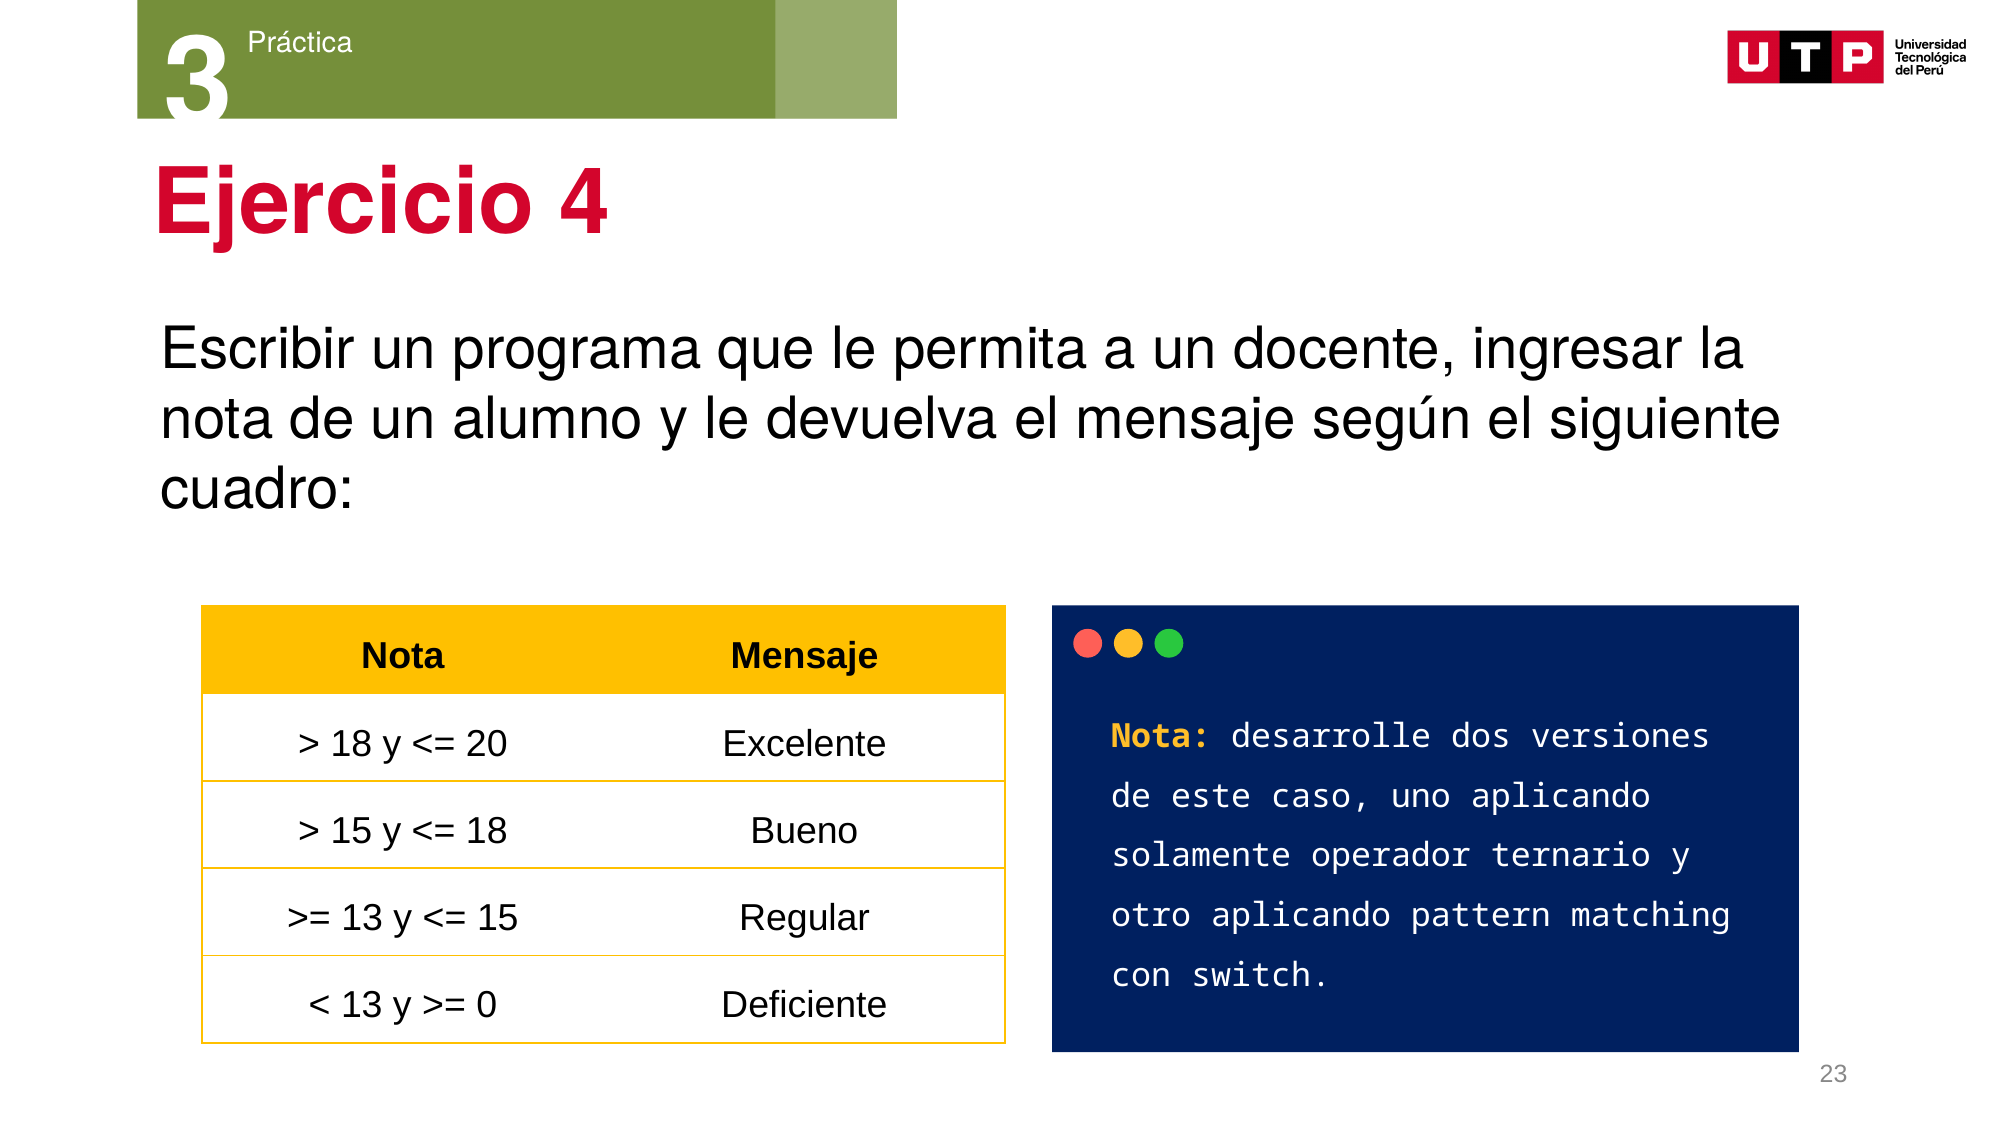

3

Práctica
# Ejercicio 4
Escribir un programa que le permita a un docente, ingresar la nota de un alumno y le devuelva el mensaje según el siguiente cuadro:​
Nota: desarrolle dos versiones de este caso, uno aplicando solamente operador ternario y otro aplicando pattern matching con switch.
| Nota​ | Mensaje​ |
| --- | --- |
| > 18 y <= 20​ | Excelente​ |
| > 15 y <= 18​ | Bueno​ |
| >= 13 y <= 15​ | Regular​ |
| < 13 y >= 0​ | Deficiente​ |

23